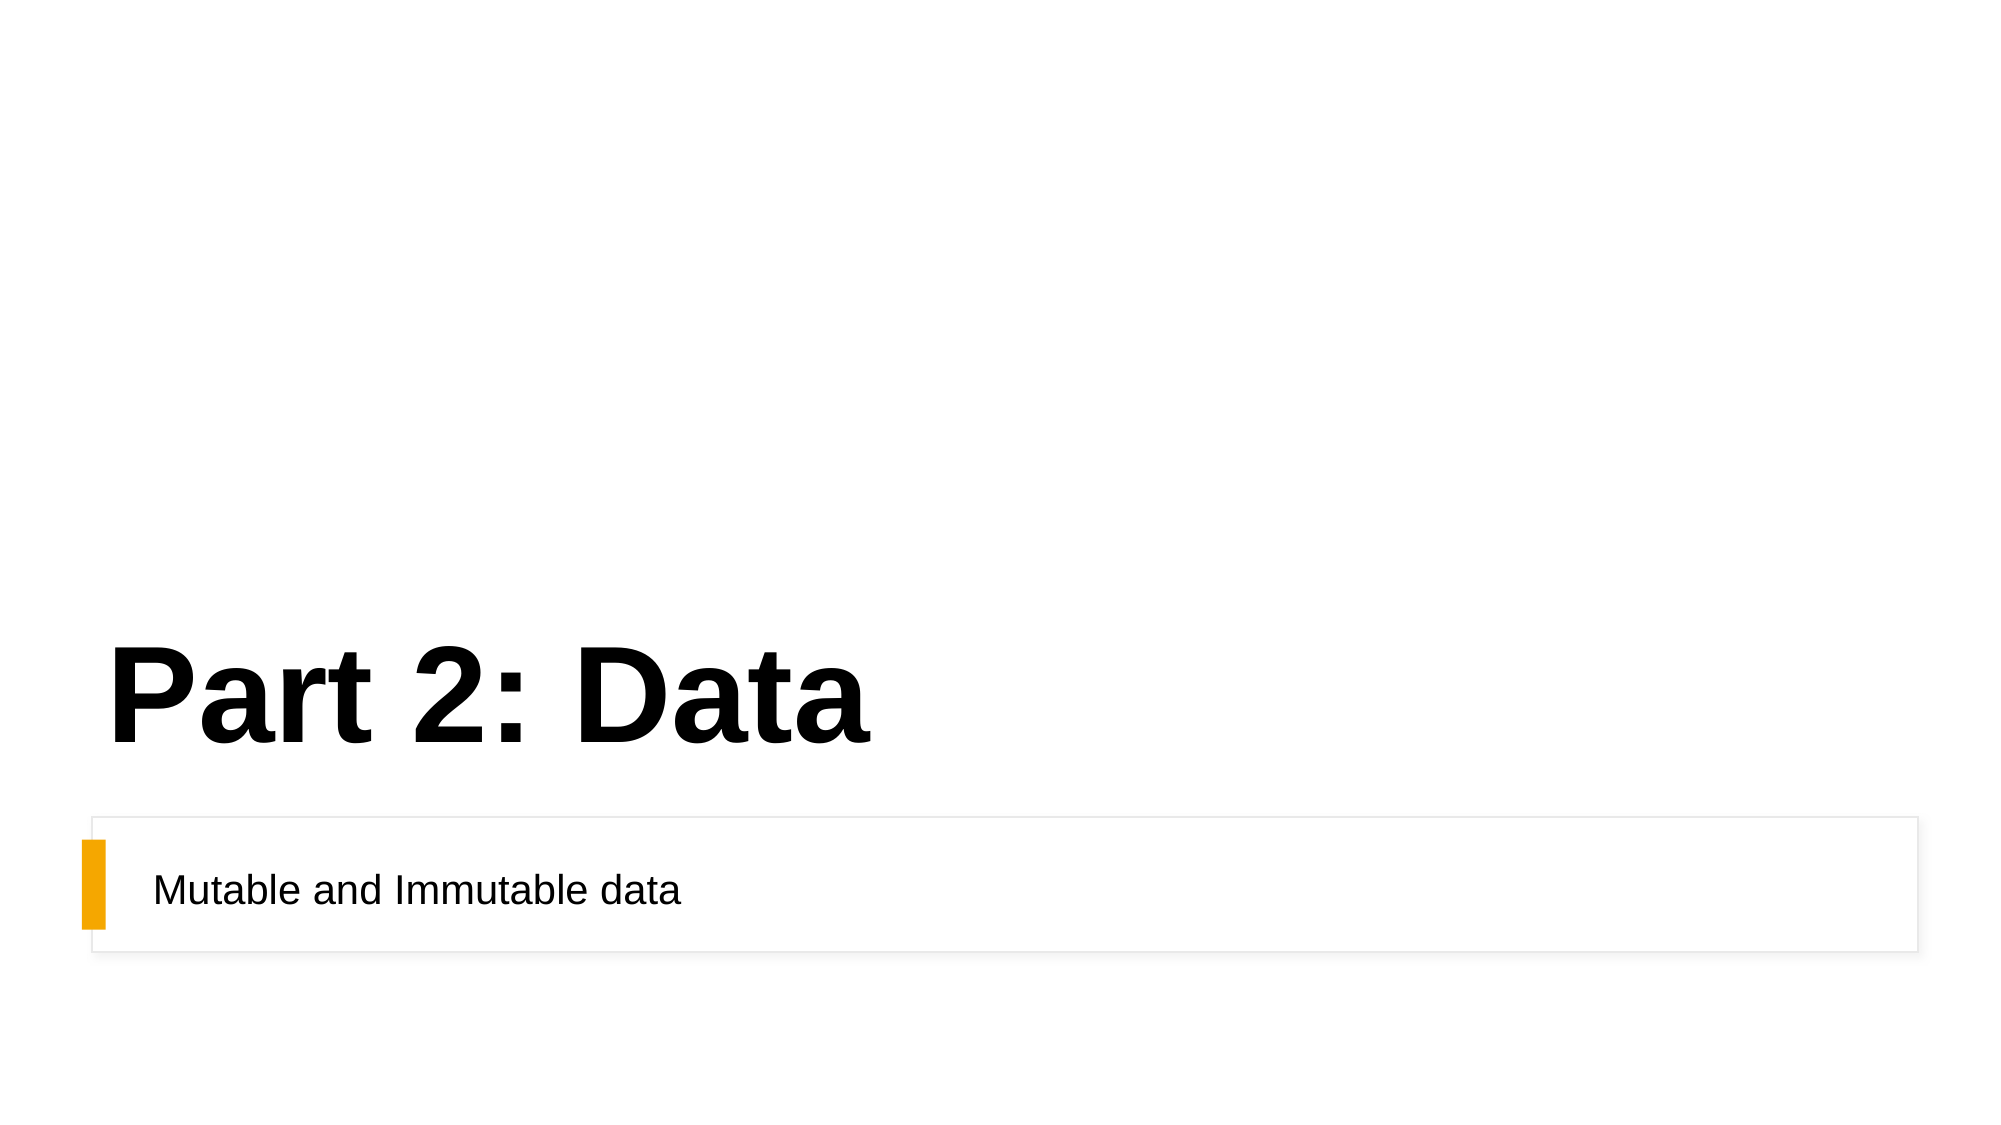

# Part 2: Data
Mutable and Immutable data